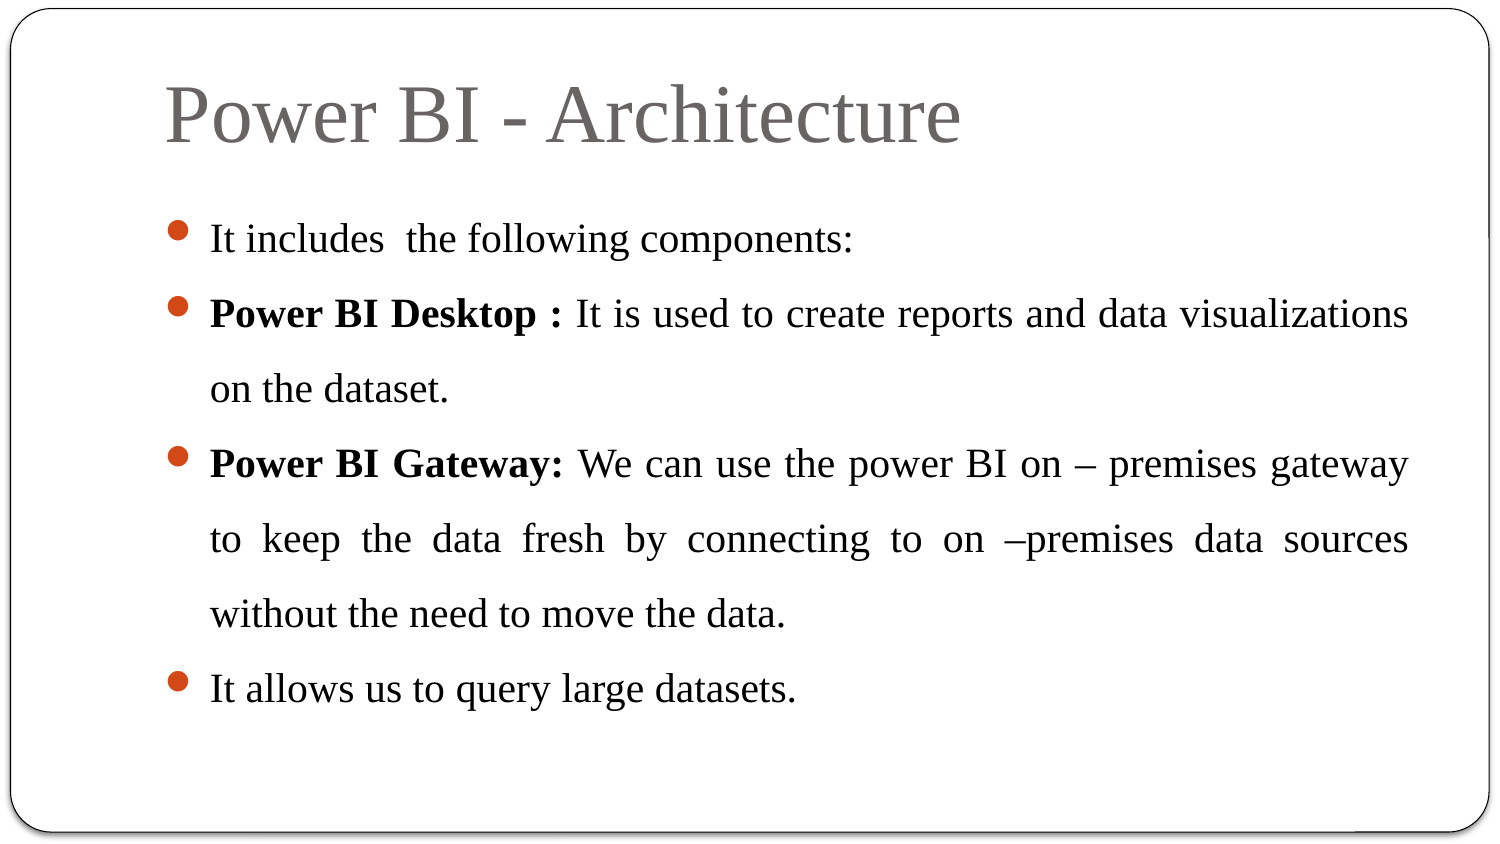

# Power BI - Architecture
It includes  the following components:
Power BI Desktop : It is used to create reports and data visualizations on the dataset.
Power BI Gateway: We can use the power BI on – premises gateway to keep the data fresh by connecting to on –premises data sources without the need to move the data.
It allows us to query large datasets.